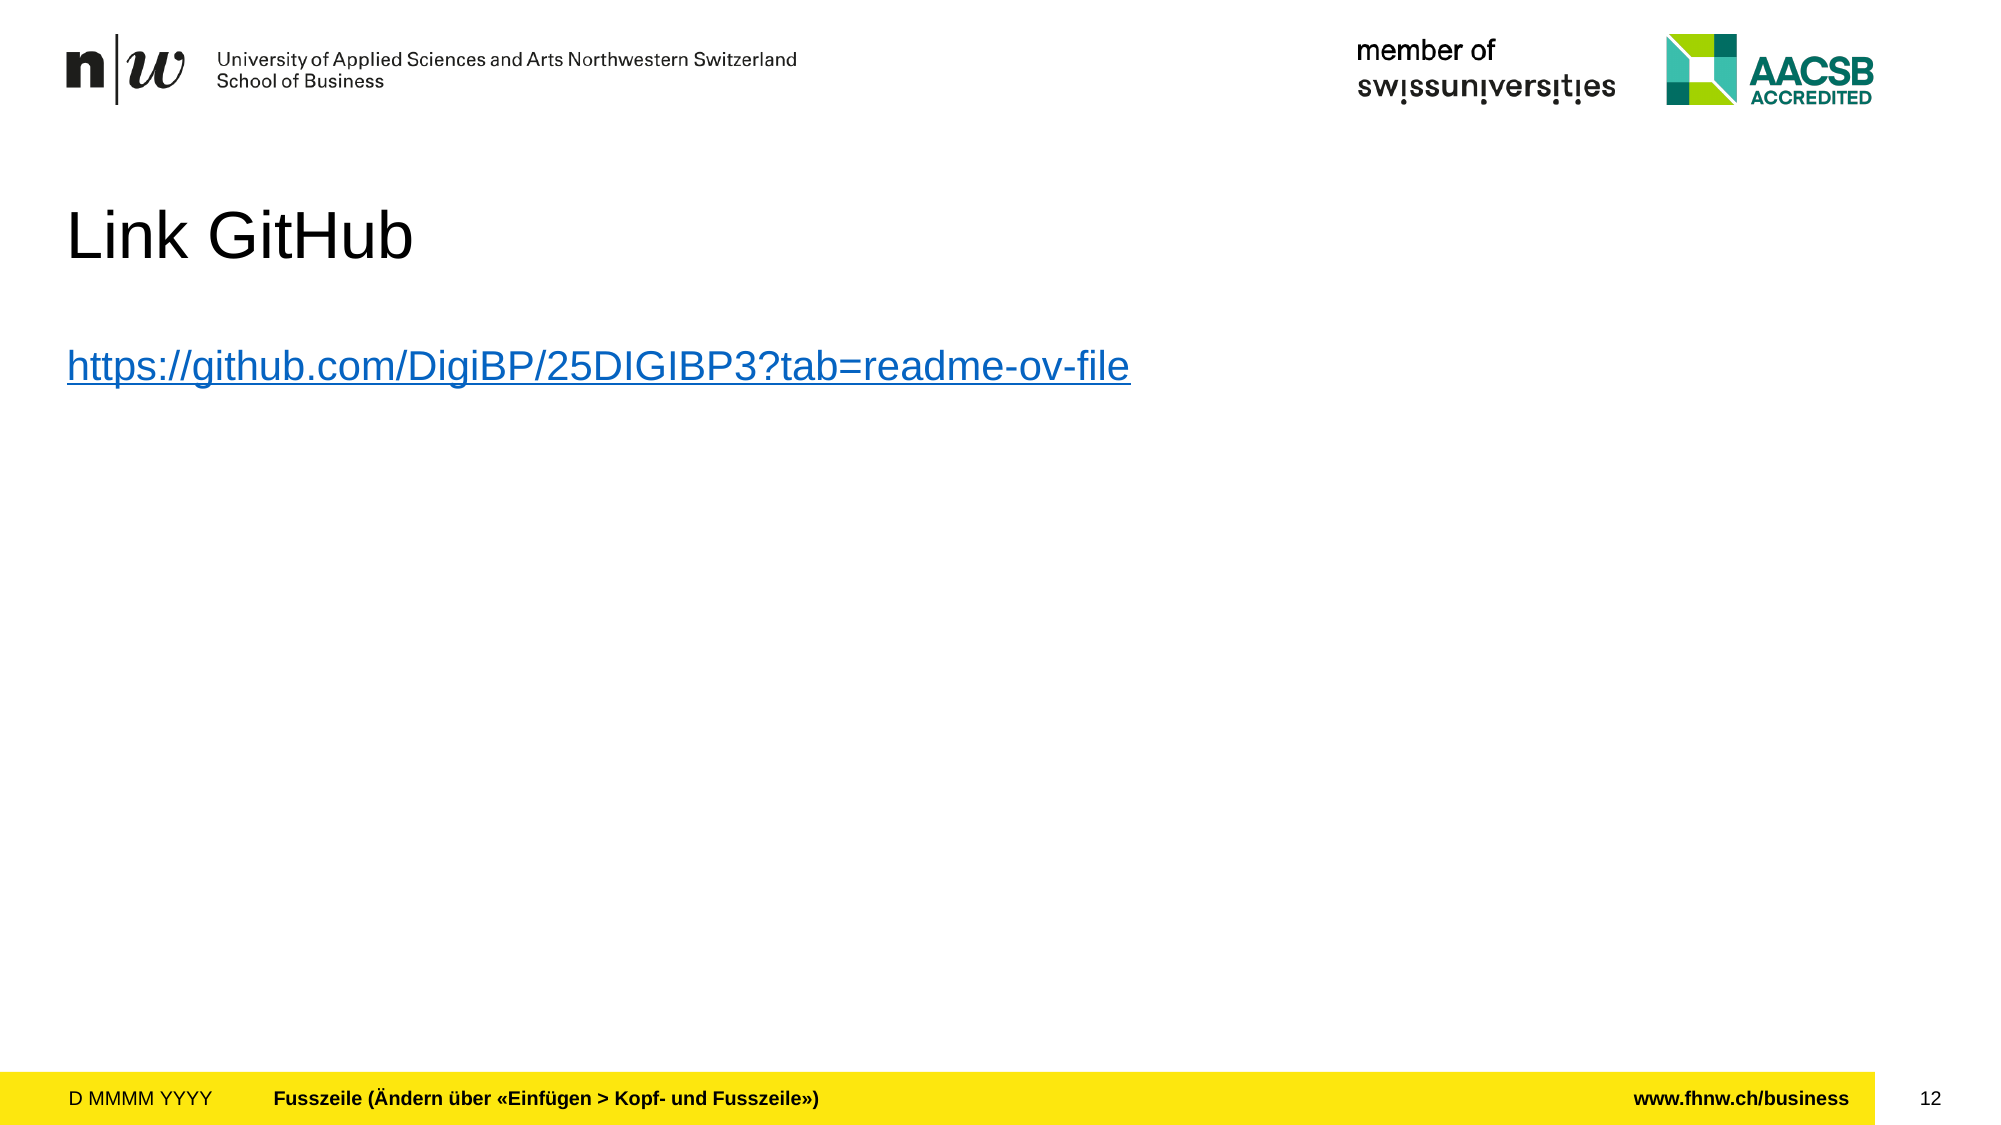

# Link GitHub
https://github.com/DigiBP/25DIGIBP3?tab=readme-ov-file

D MMMM YYYY
Fusszeile (Ändern über «Einfügen > Kopf- und Fusszeile»)
12